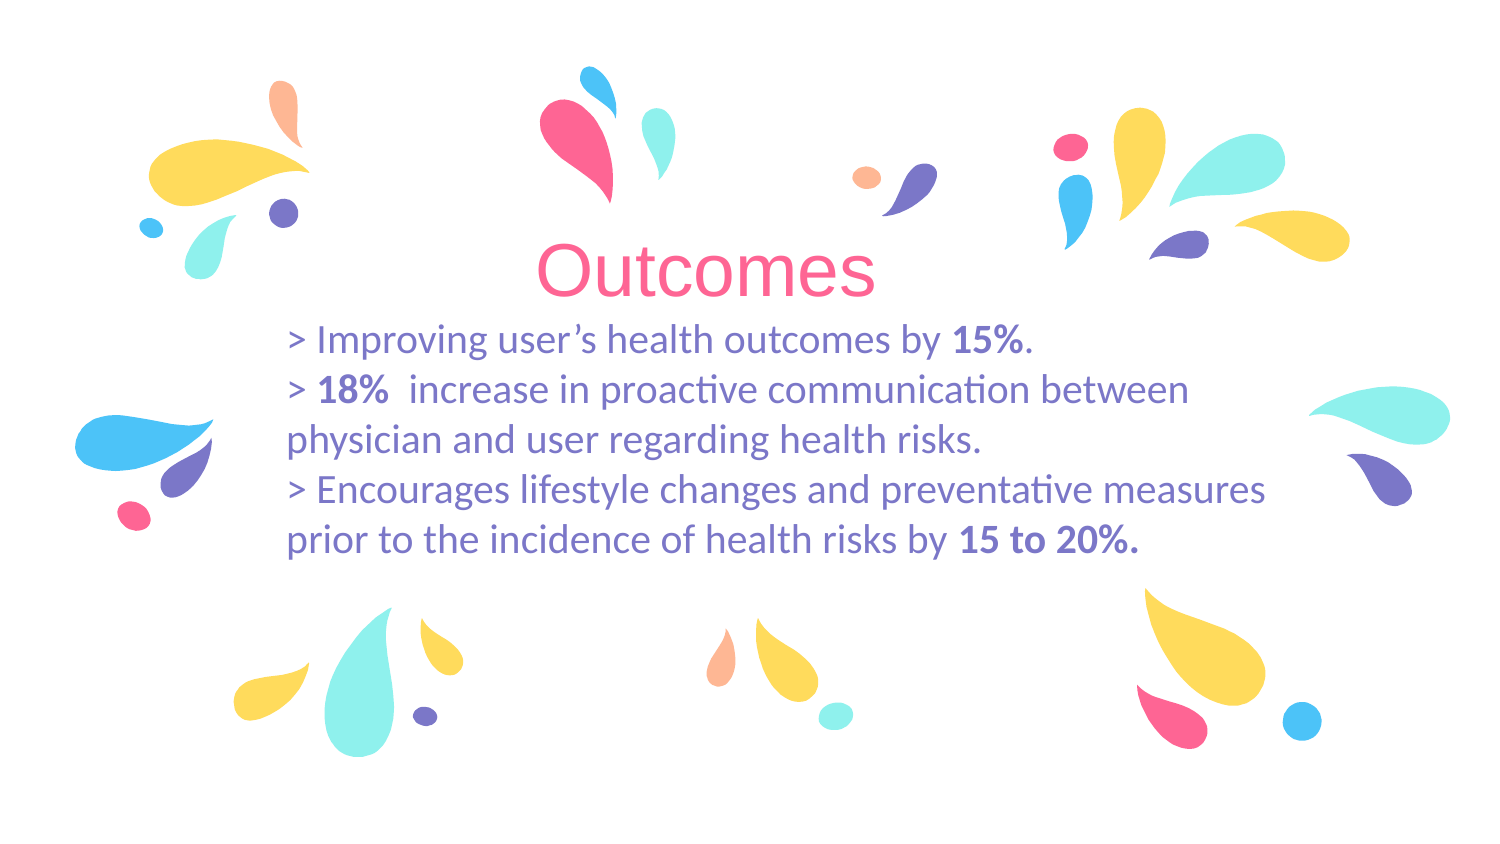

# Outcomes
> Improving user’s health outcomes by 15%.
> 18%  increase in proactive communication between physician and user regarding health risks.
> Encourages lifestyle changes and preventative measures prior to the incidence of health risks by 15 to 20%.